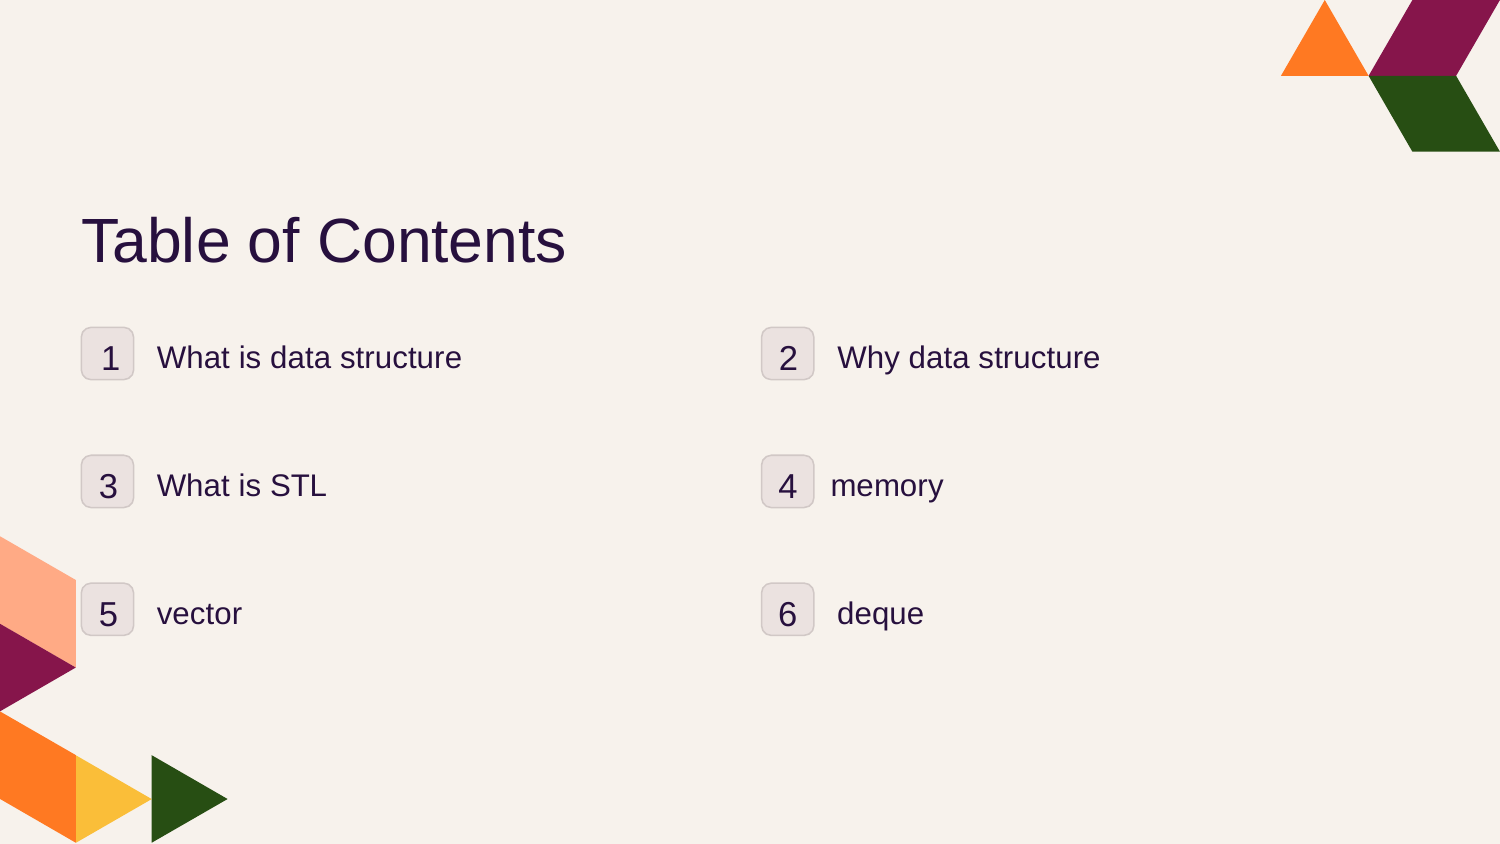

Table of Contents
What is data structure
Why data structure

1
2

memory
What is STL
3
4
vector
deque

5
6